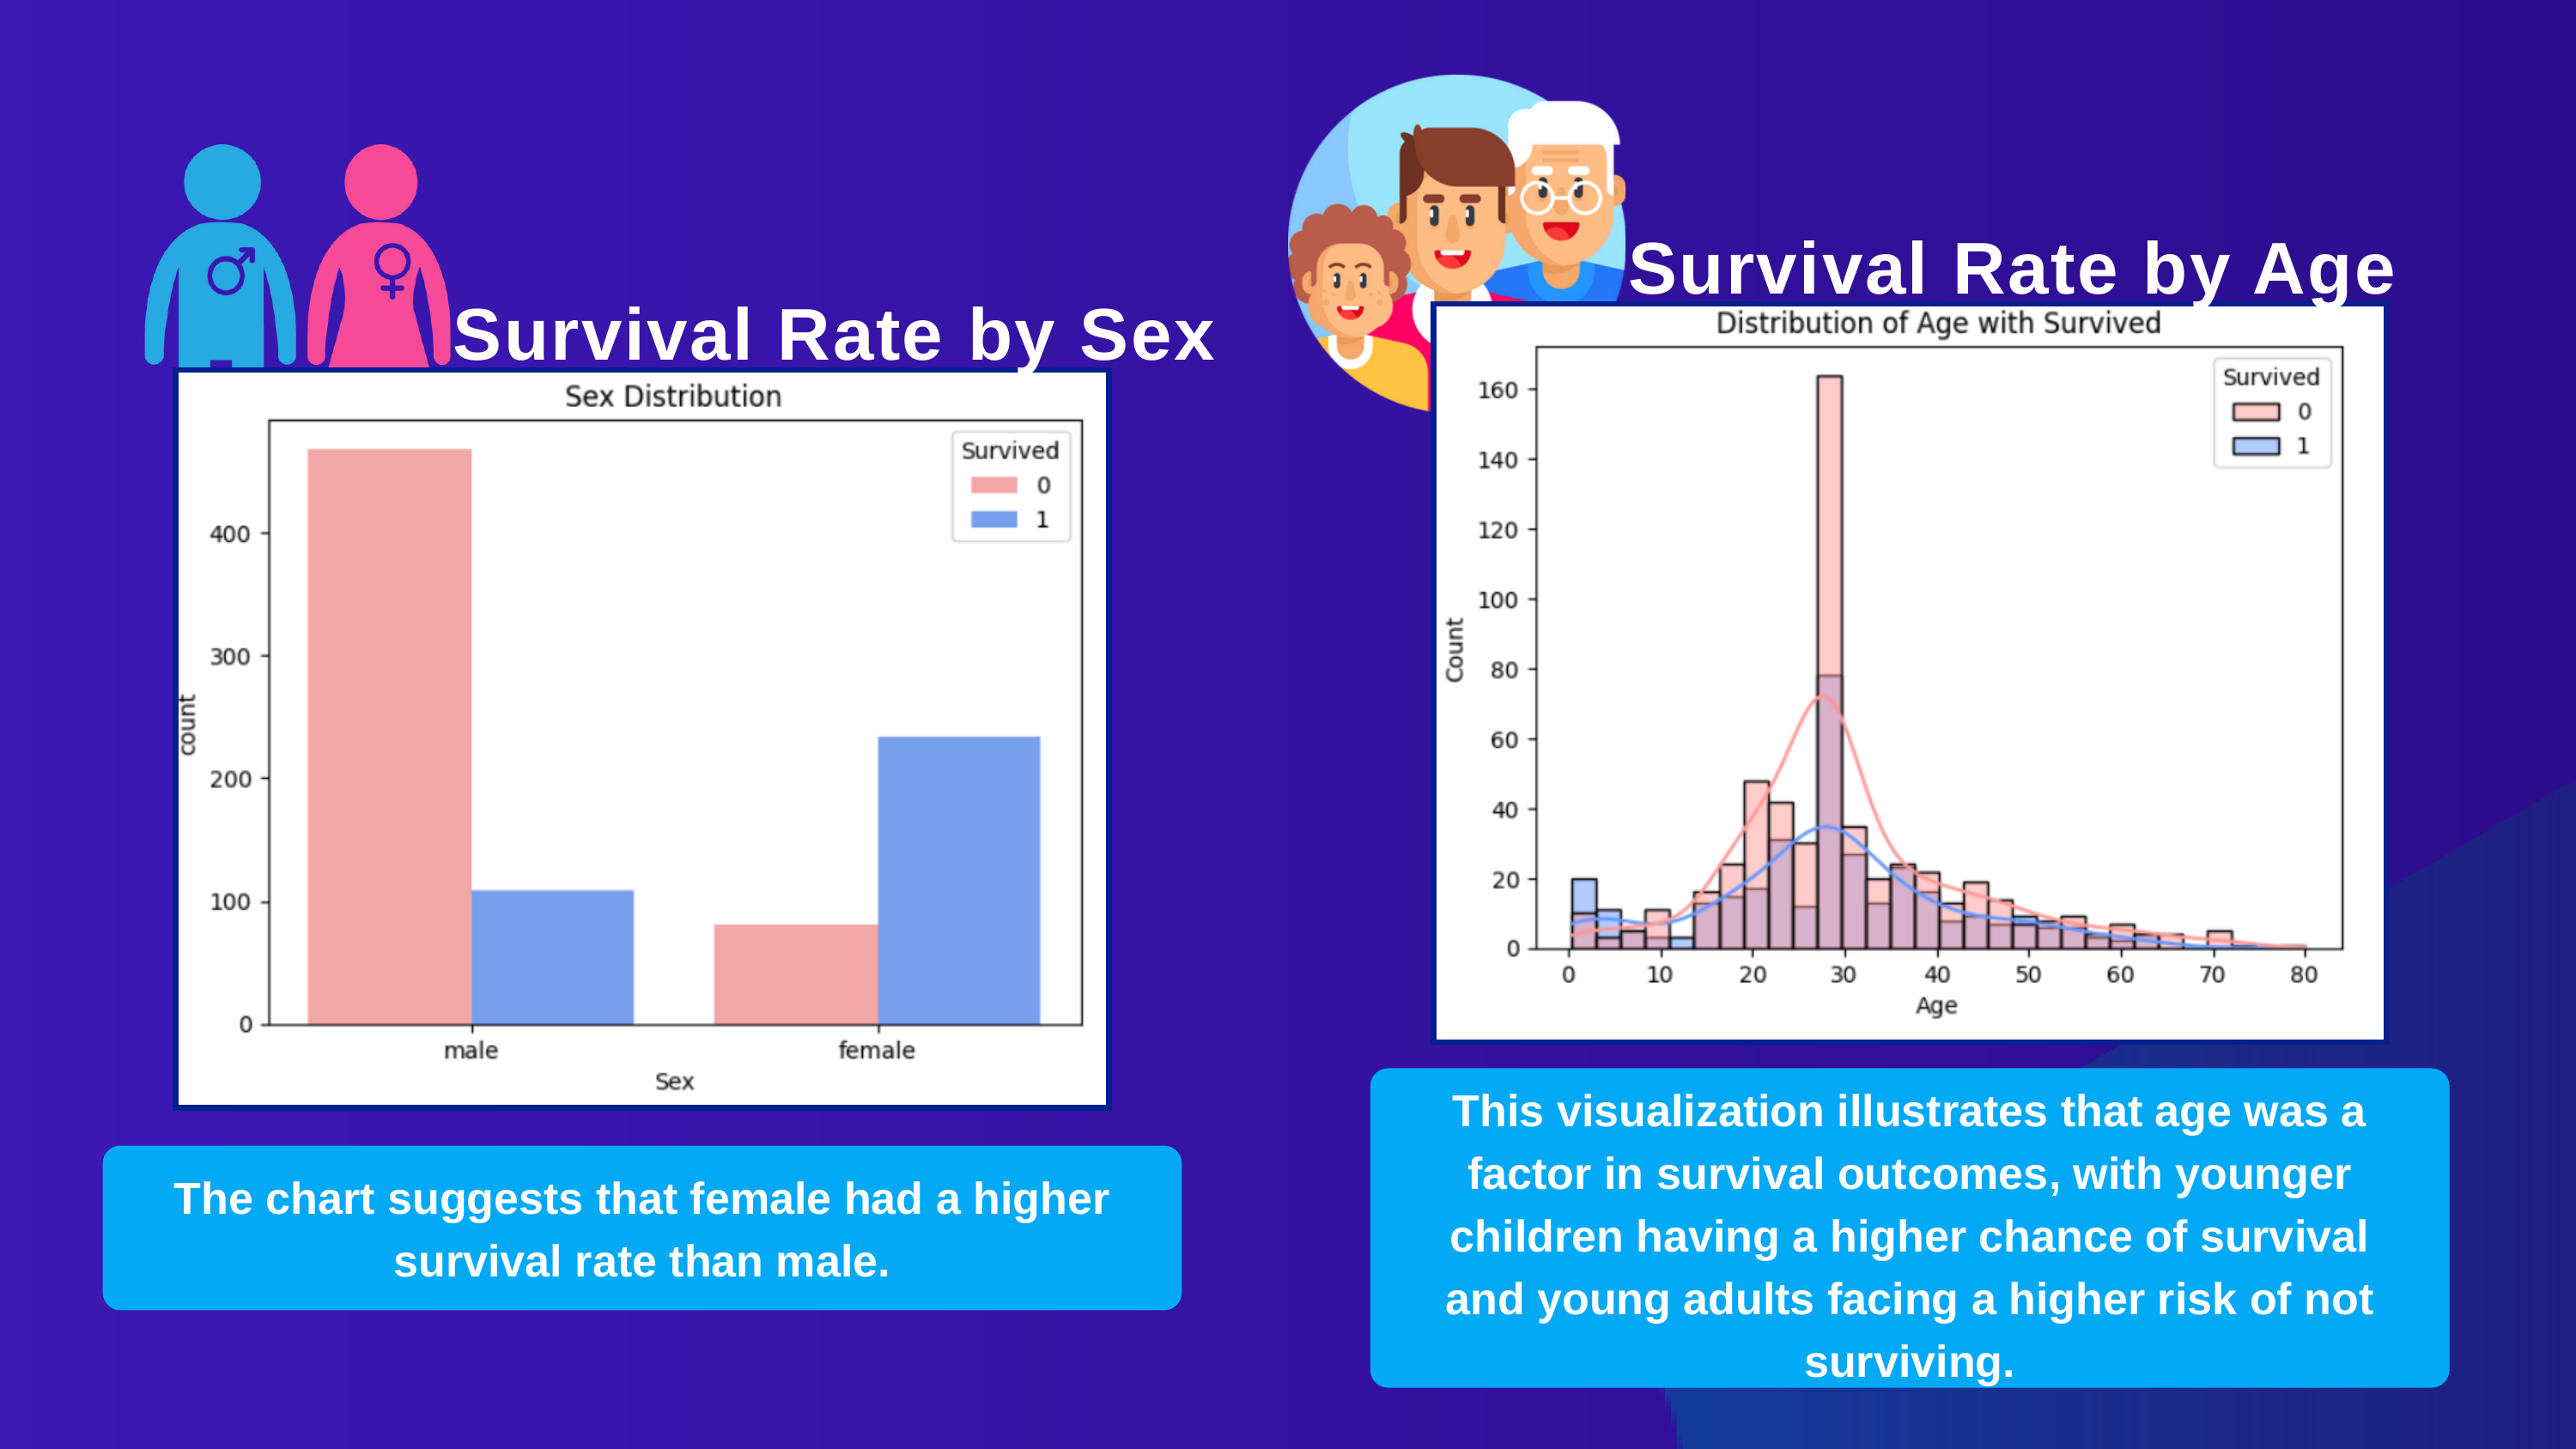

Survival Rate by Age
Survival Rate by Sex

This visualization illustrates that age was a factor in survival outcomes, with younger children having a higher chance of survival and young adults facing a higher risk of not surviving.

The chart suggests that female had a higher survival rate than male.